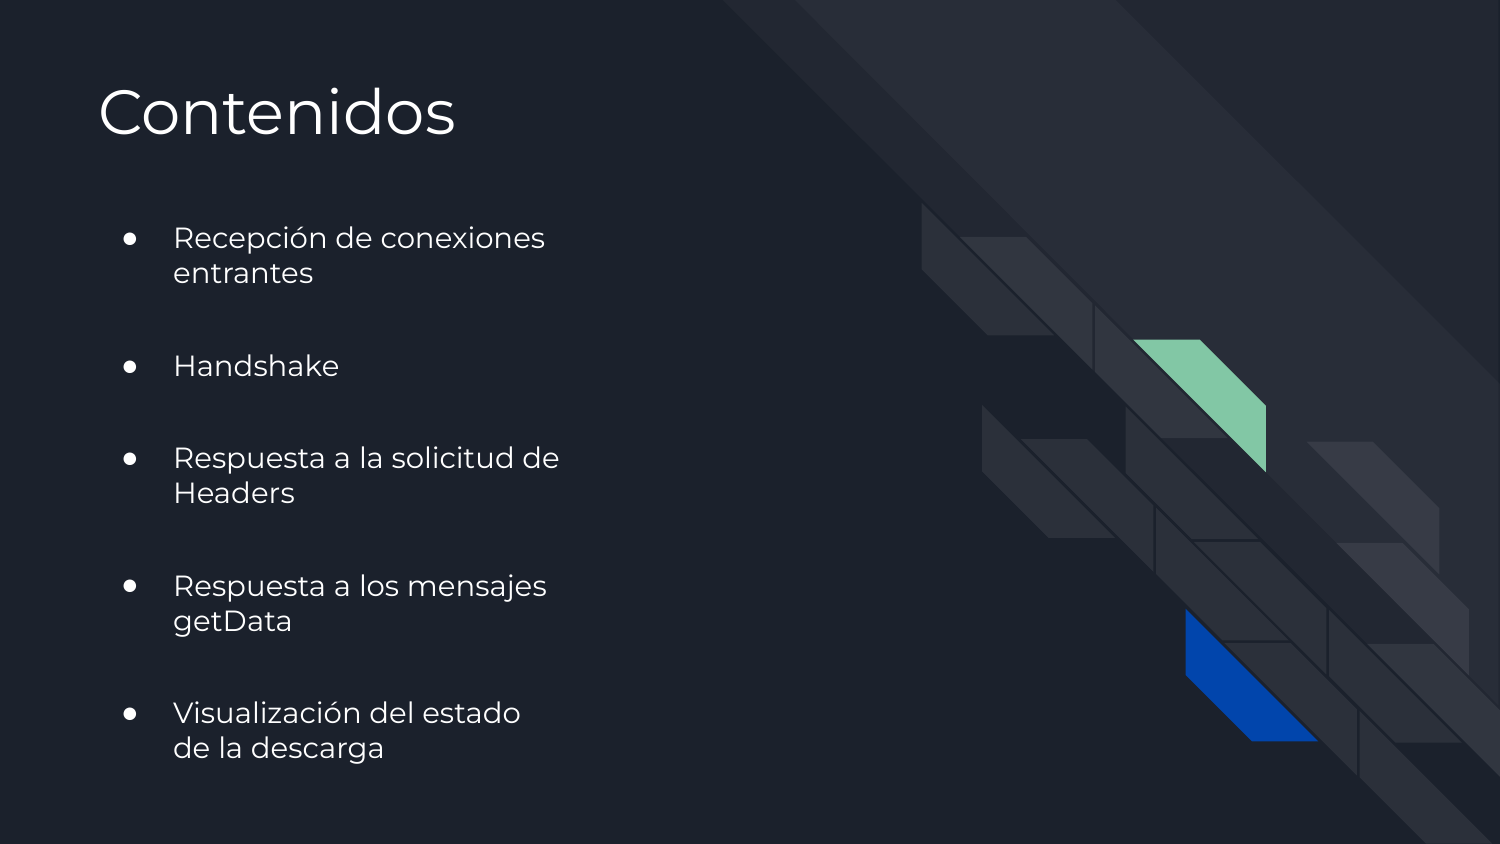

Contenidos
Recepción de conexiones entrantes

Handshake

Respuesta a la solicitud de Headers

Respuesta a los mensajes getData

Visualización del estado de la descarga